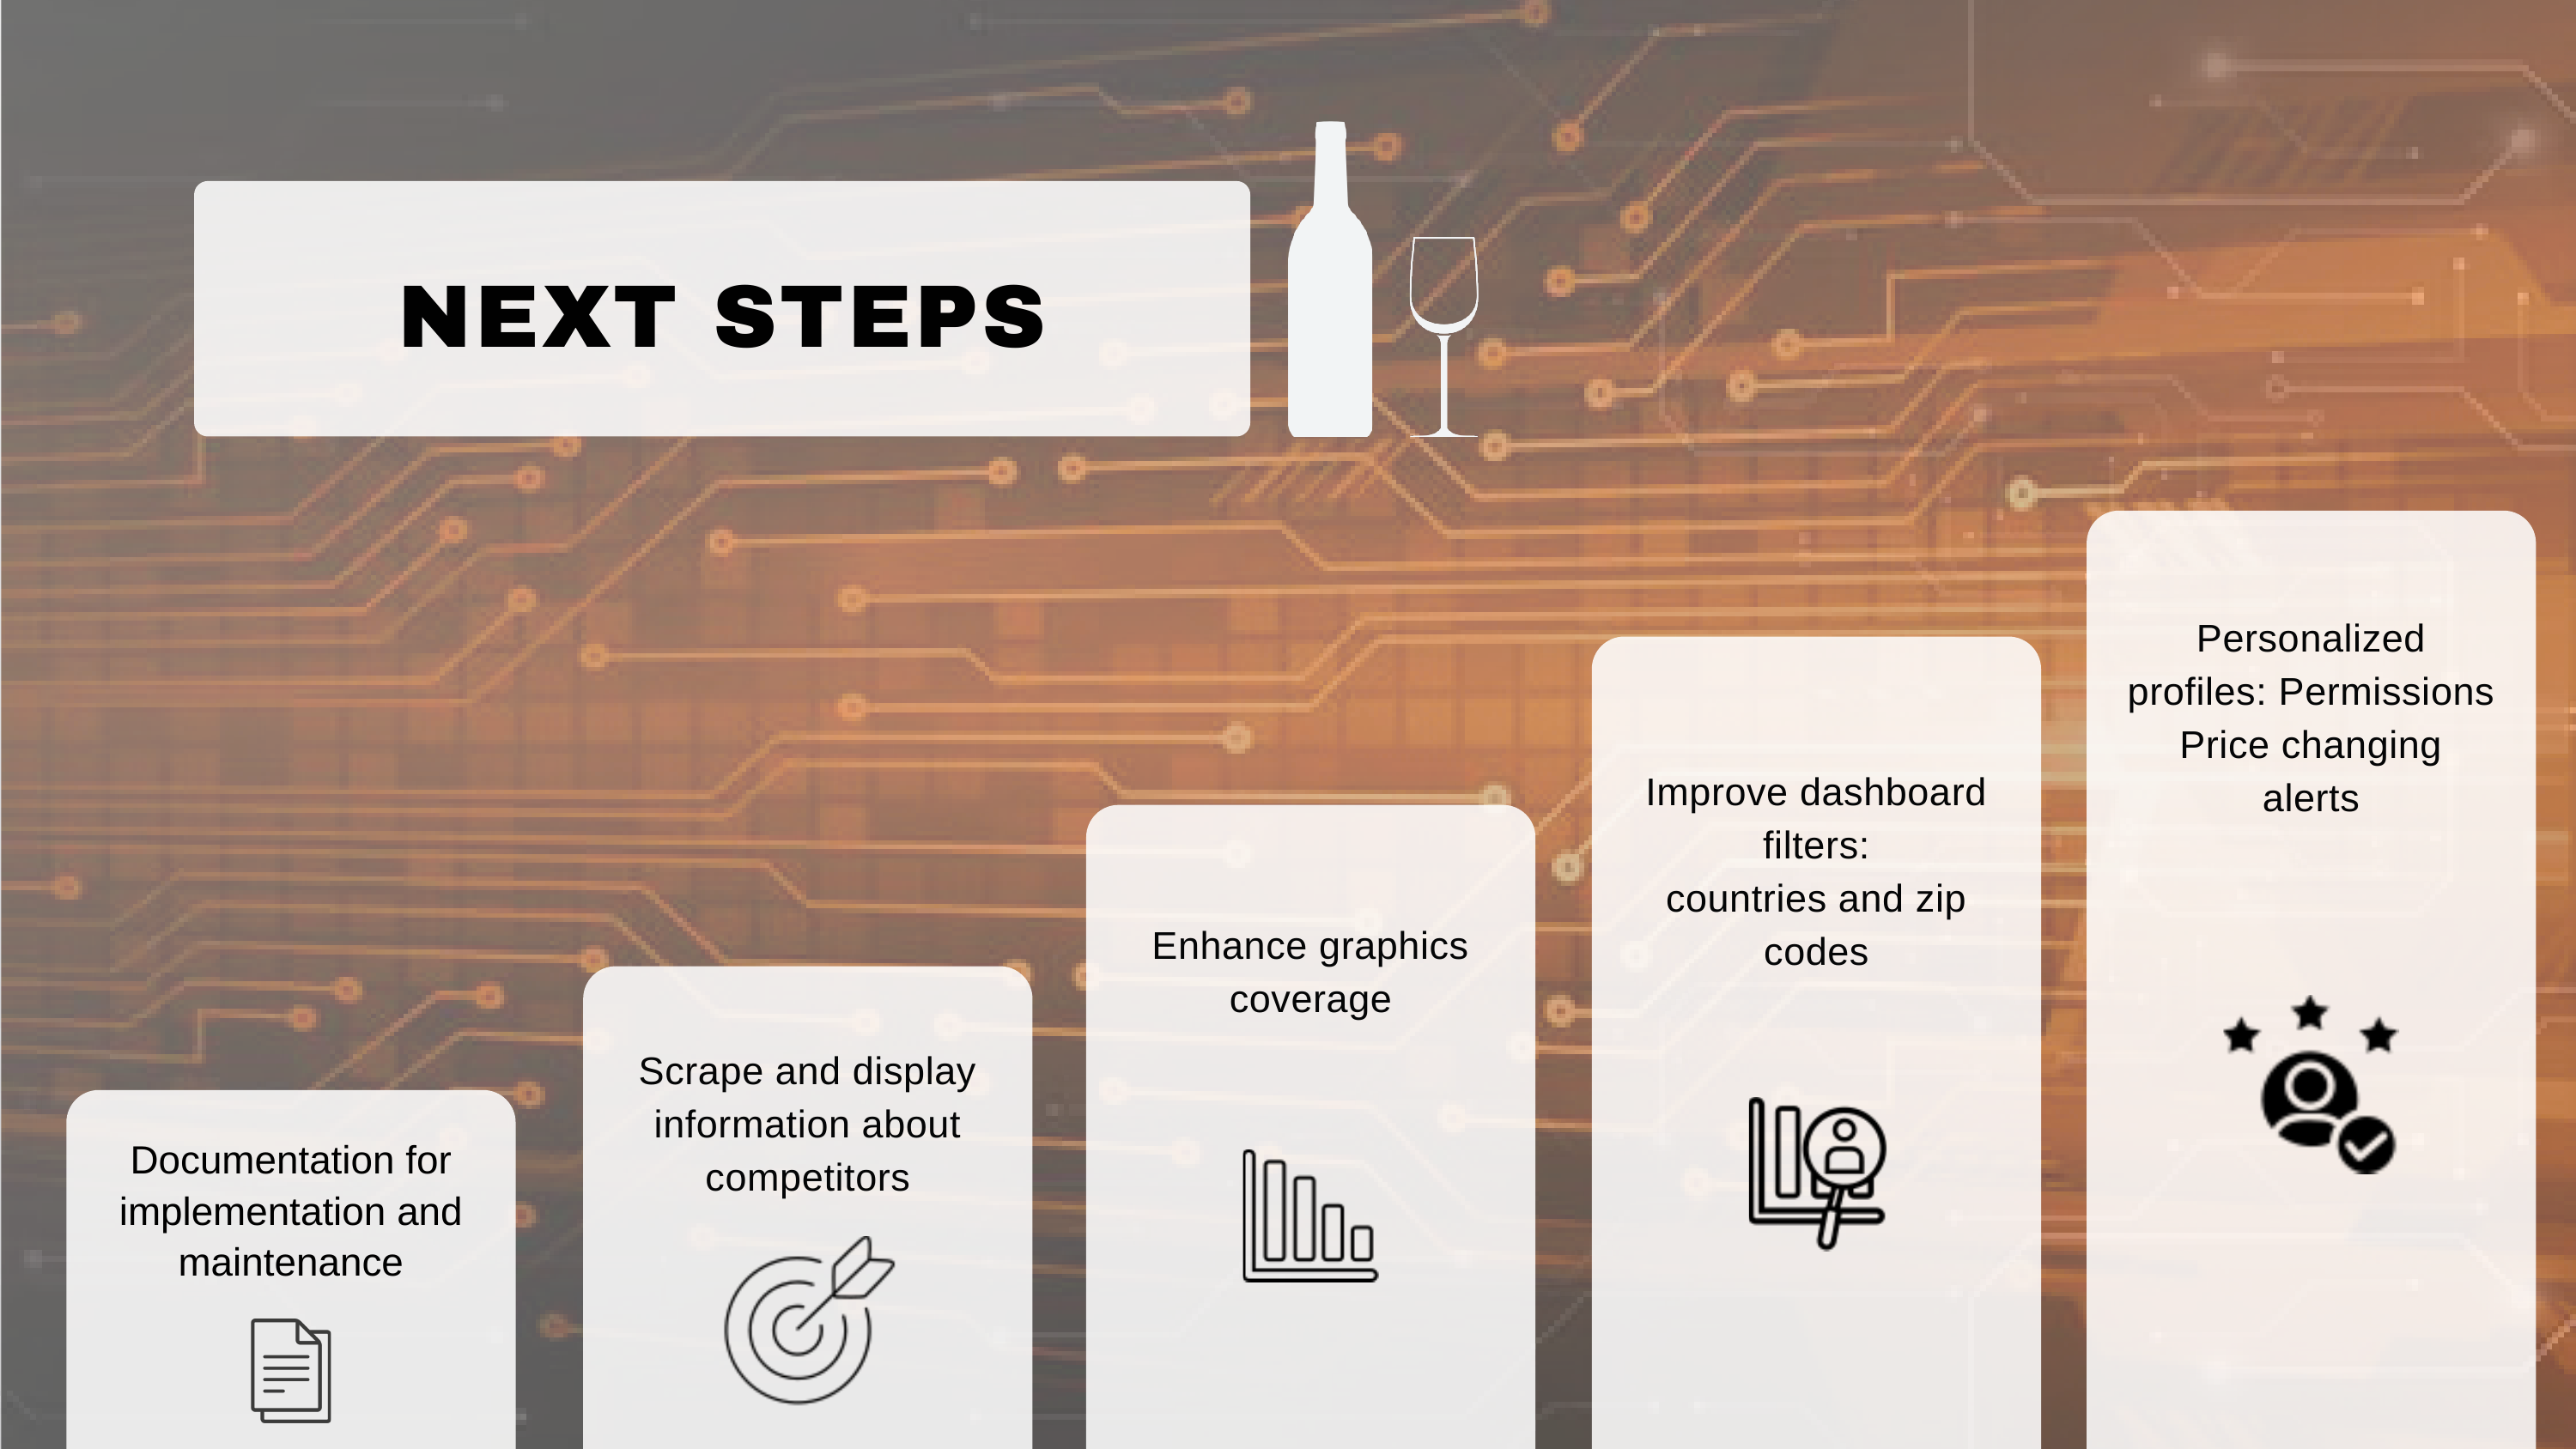

NEXT STEPS

Personalized profiles: Permissions
Price changing alerts

Improve dashboard filters:
countries and zip codes

Enhance graphics coverage

Scrape and display information about competitors

Documentation for implementation and maintenance